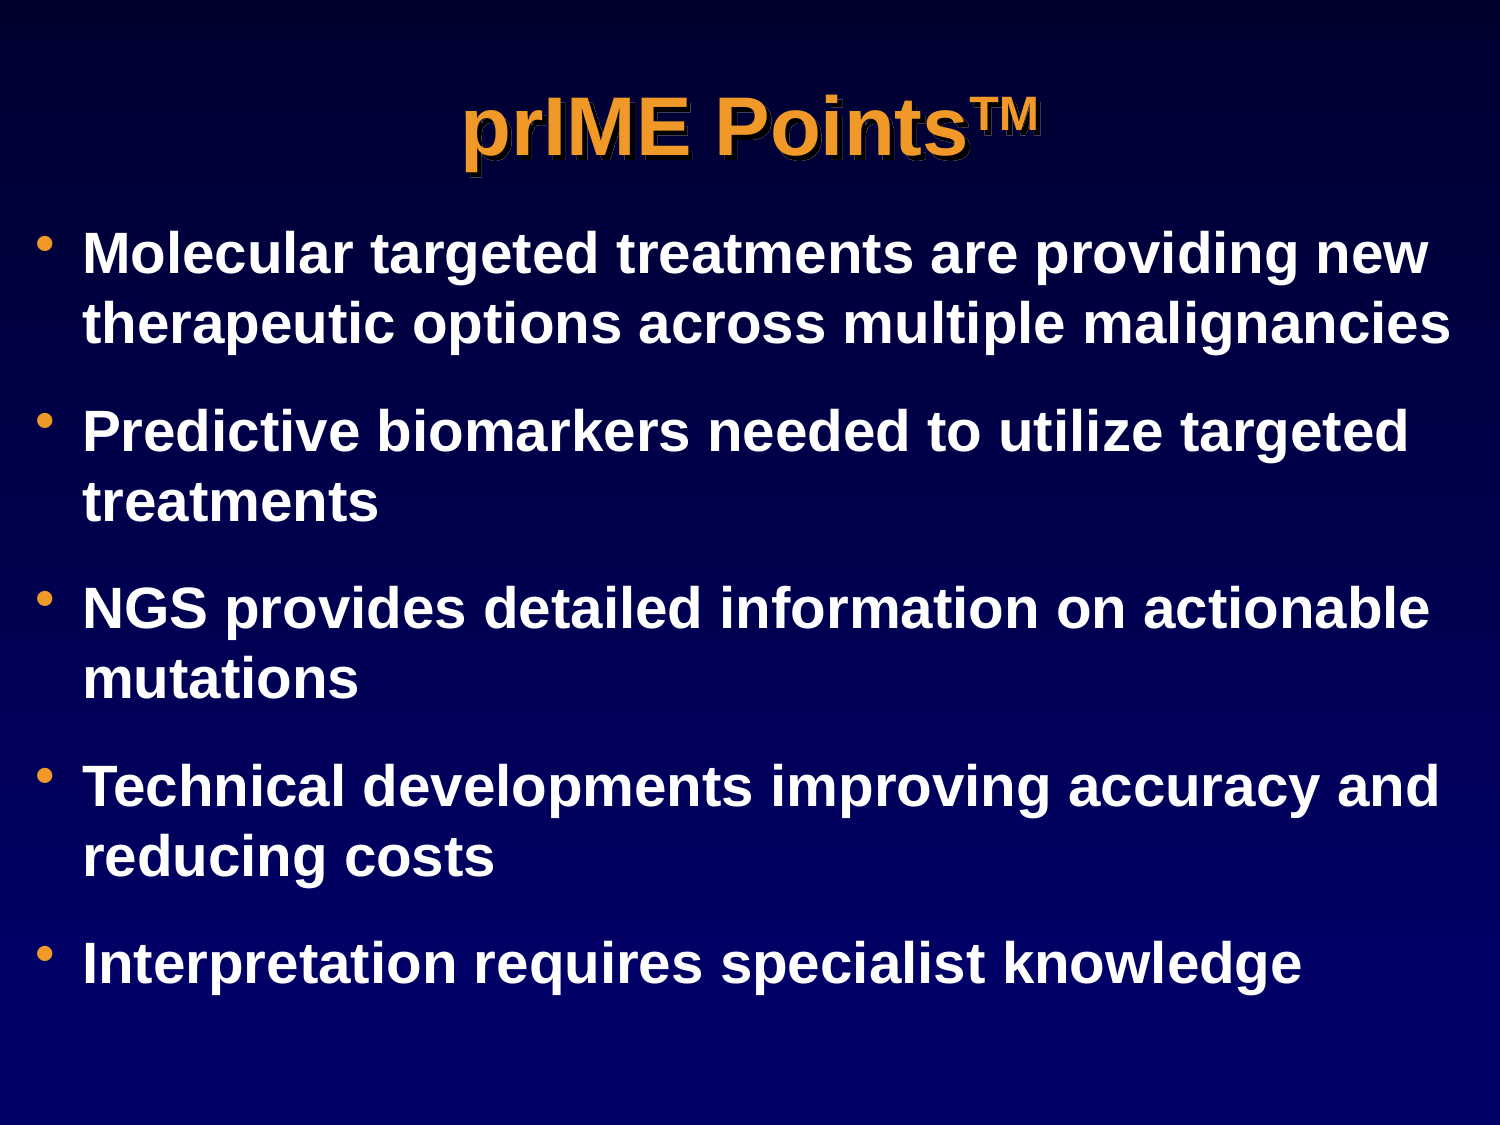

# prIME PointsTM
Molecular targeted treatments are providing new therapeutic options across multiple malignancies
Predictive biomarkers needed to utilize targeted treatments
NGS provides detailed information on actionable mutations
Technical developments improving accuracy and reducing costs
Interpretation requires specialist knowledge